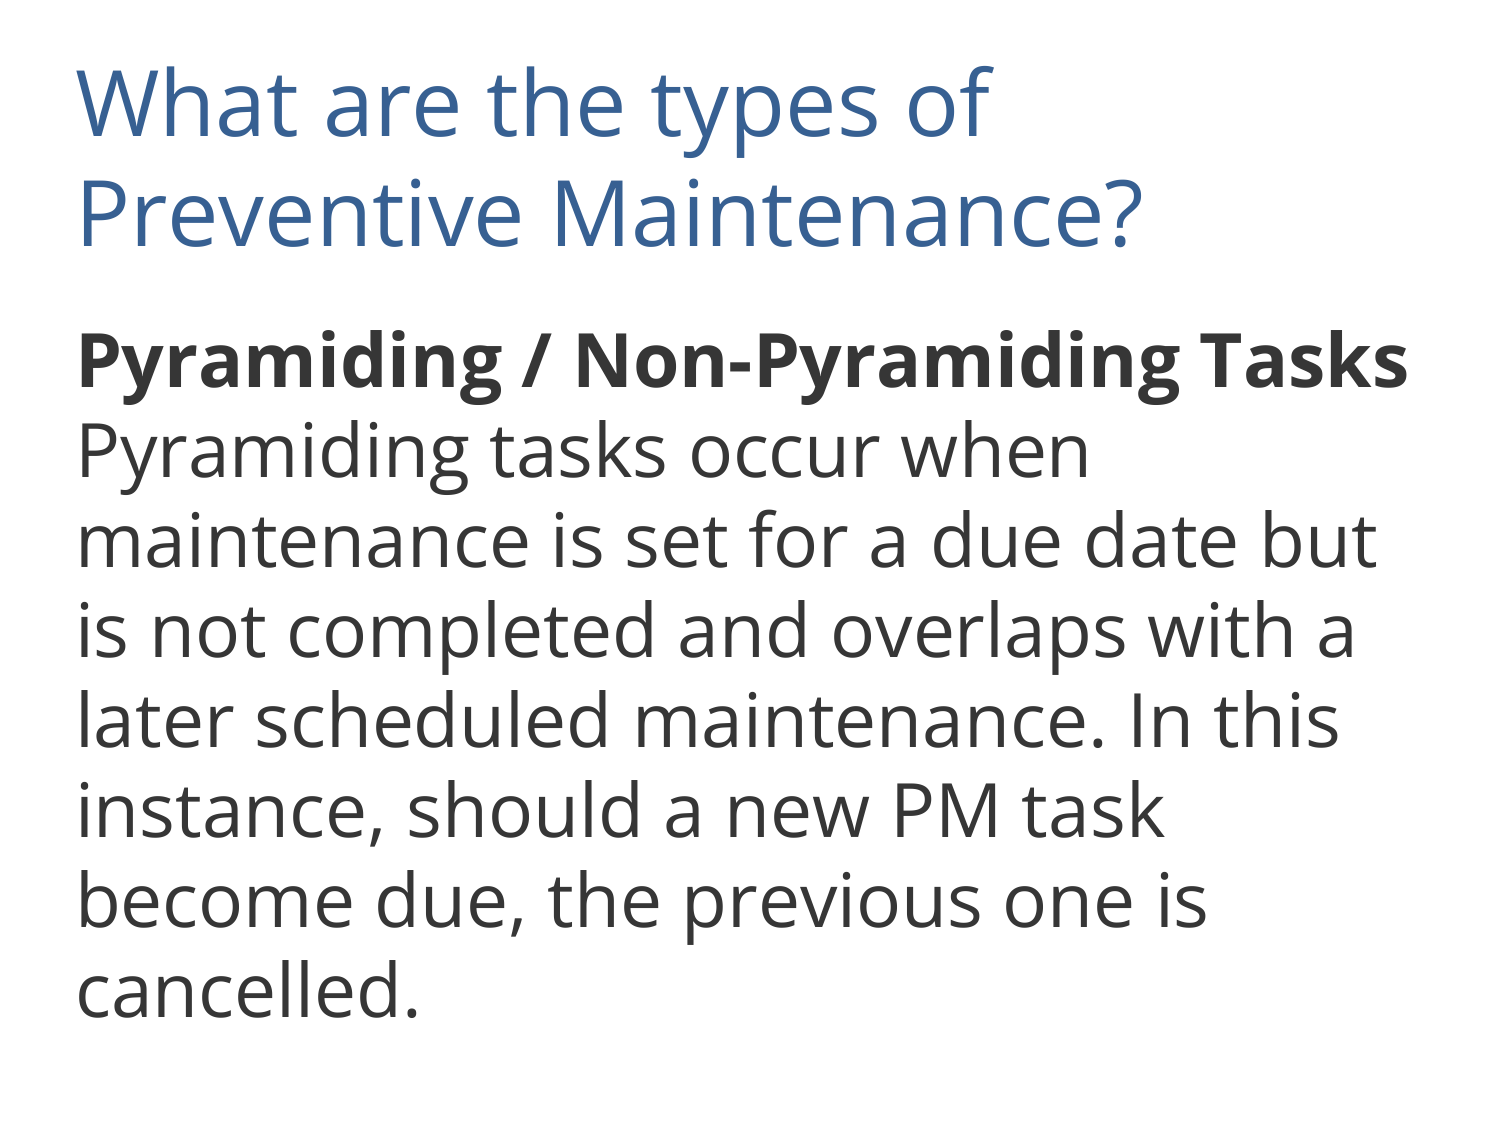

# What are the types of Preventive Maintenance?
Pyramiding / Non-Pyramiding Tasks
Pyramiding tasks occur when maintenance is set for a due date but is not completed and overlaps with a later scheduled maintenance. In this instance, should a new PM task become due, the previous one is cancelled.